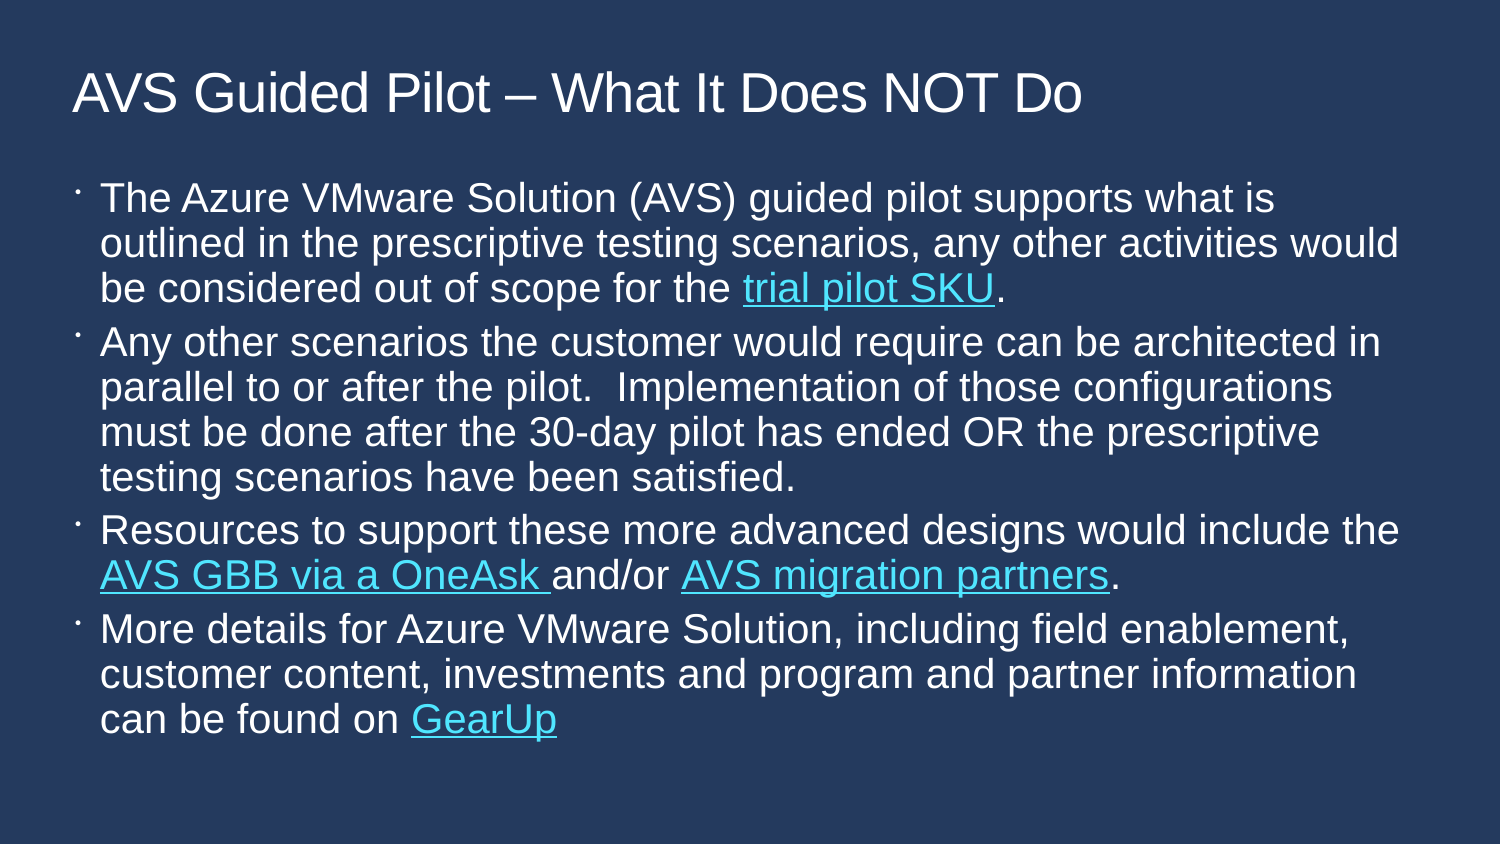

# AVS Guided Pilot – What It Does NOT Do
The Azure VMware Solution (AVS) guided pilot supports what is outlined in the prescriptive testing scenarios, any other activities would be considered out of scope for the trial pilot SKU.
Any other scenarios the customer would require can be architected in parallel to or after the pilot.  Implementation of those configurations must be done after the 30-day pilot has ended OR the prescriptive testing scenarios have been satisfied.
Resources to support these more advanced designs would include the AVS GBB via a OneAsk and/or AVS migration partners.
More details for Azure VMware Solution, including field enablement, customer content, investments and program and partner information can be found on GearUp